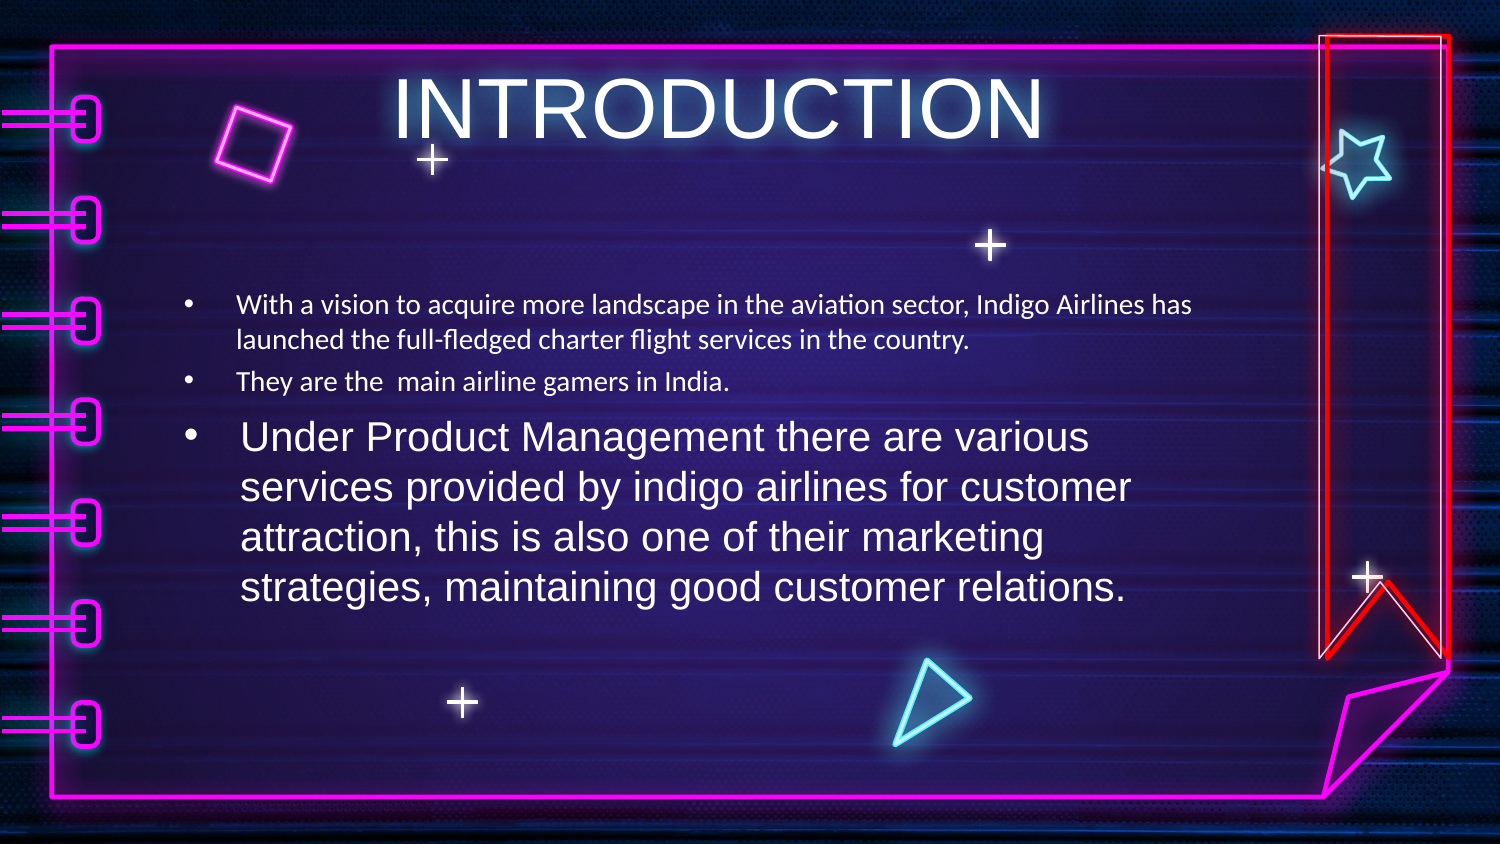

# INTRODUCTION

With a vision to acquire more landscape in the aviation sector, Indigo Airlines has launched the full-fledged charter flight services in the country.
They are the  main airline gamers in India.
Under Product Management there are various services provided by indigo airlines for customer attraction, this is also one of their marketing strategies, maintaining good customer relations.